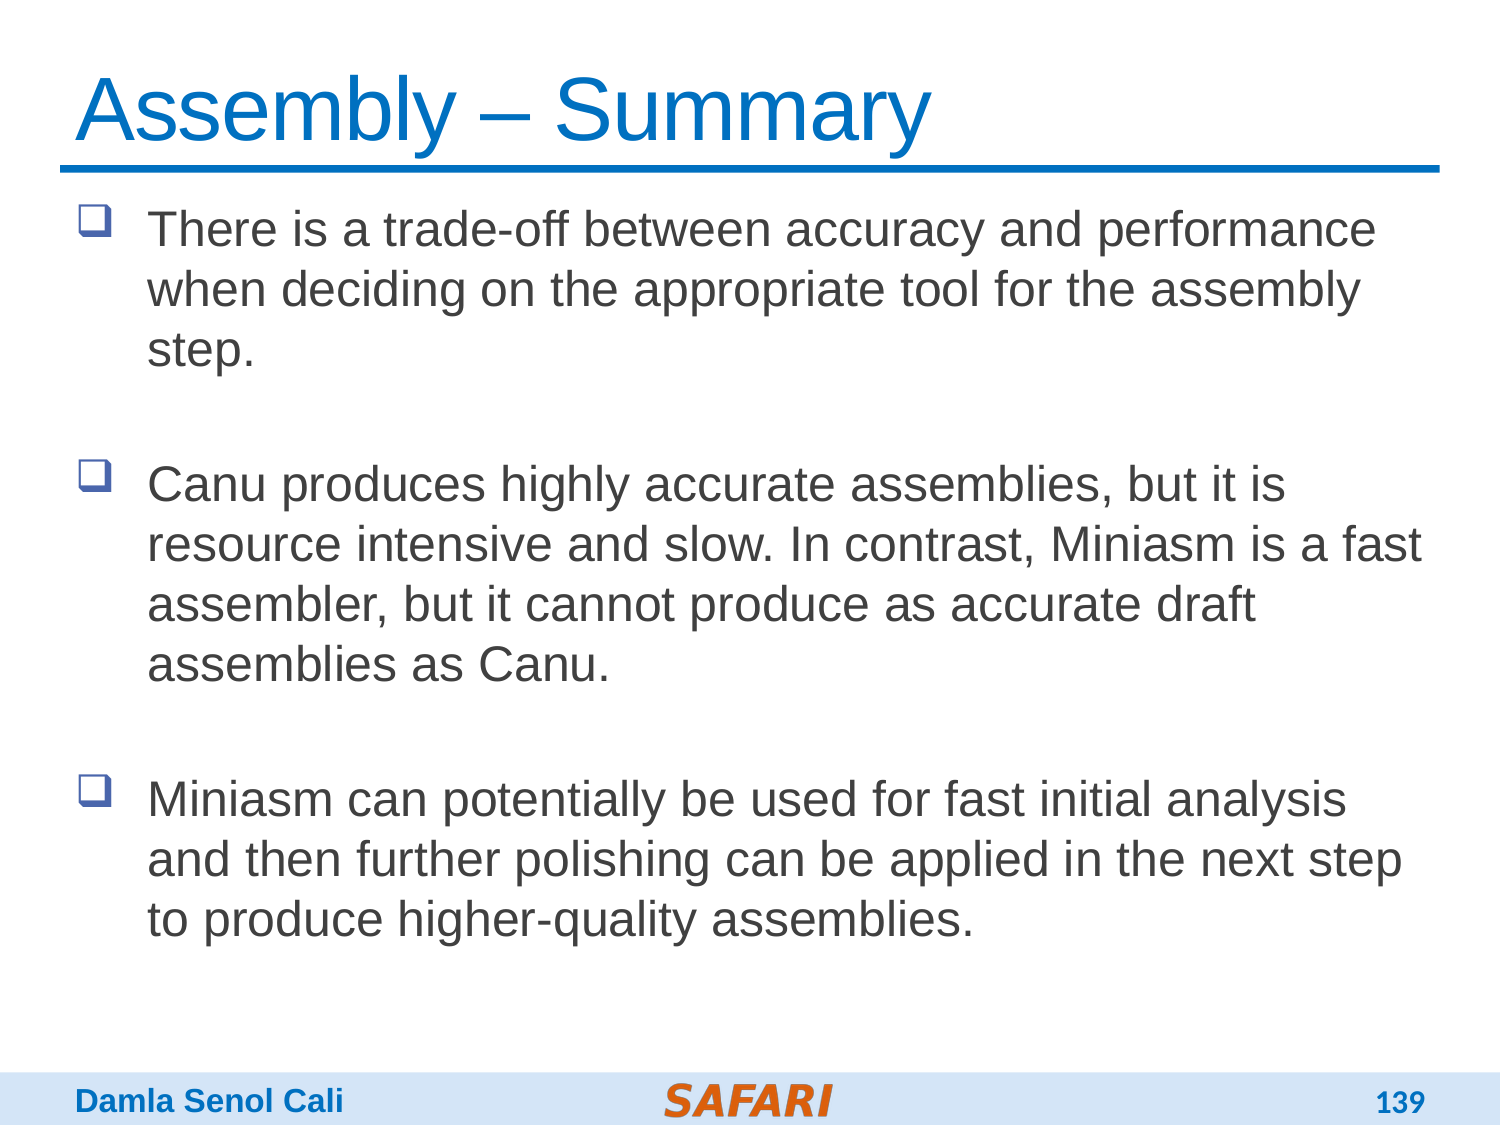

# Assembly – Summary
There is a trade-off between accuracy and performance when deciding on the appropriate tool for the assembly step.
Canu produces highly accurate assemblies, but it is resource intensive and slow. In contrast, Miniasm is a fast assembler, but it cannot produce as accurate draft assemblies as Canu.
Miniasm can potentially be used for fast initial analysis and then further polishing can be applied in the next step to produce higher-quality assemblies.
139